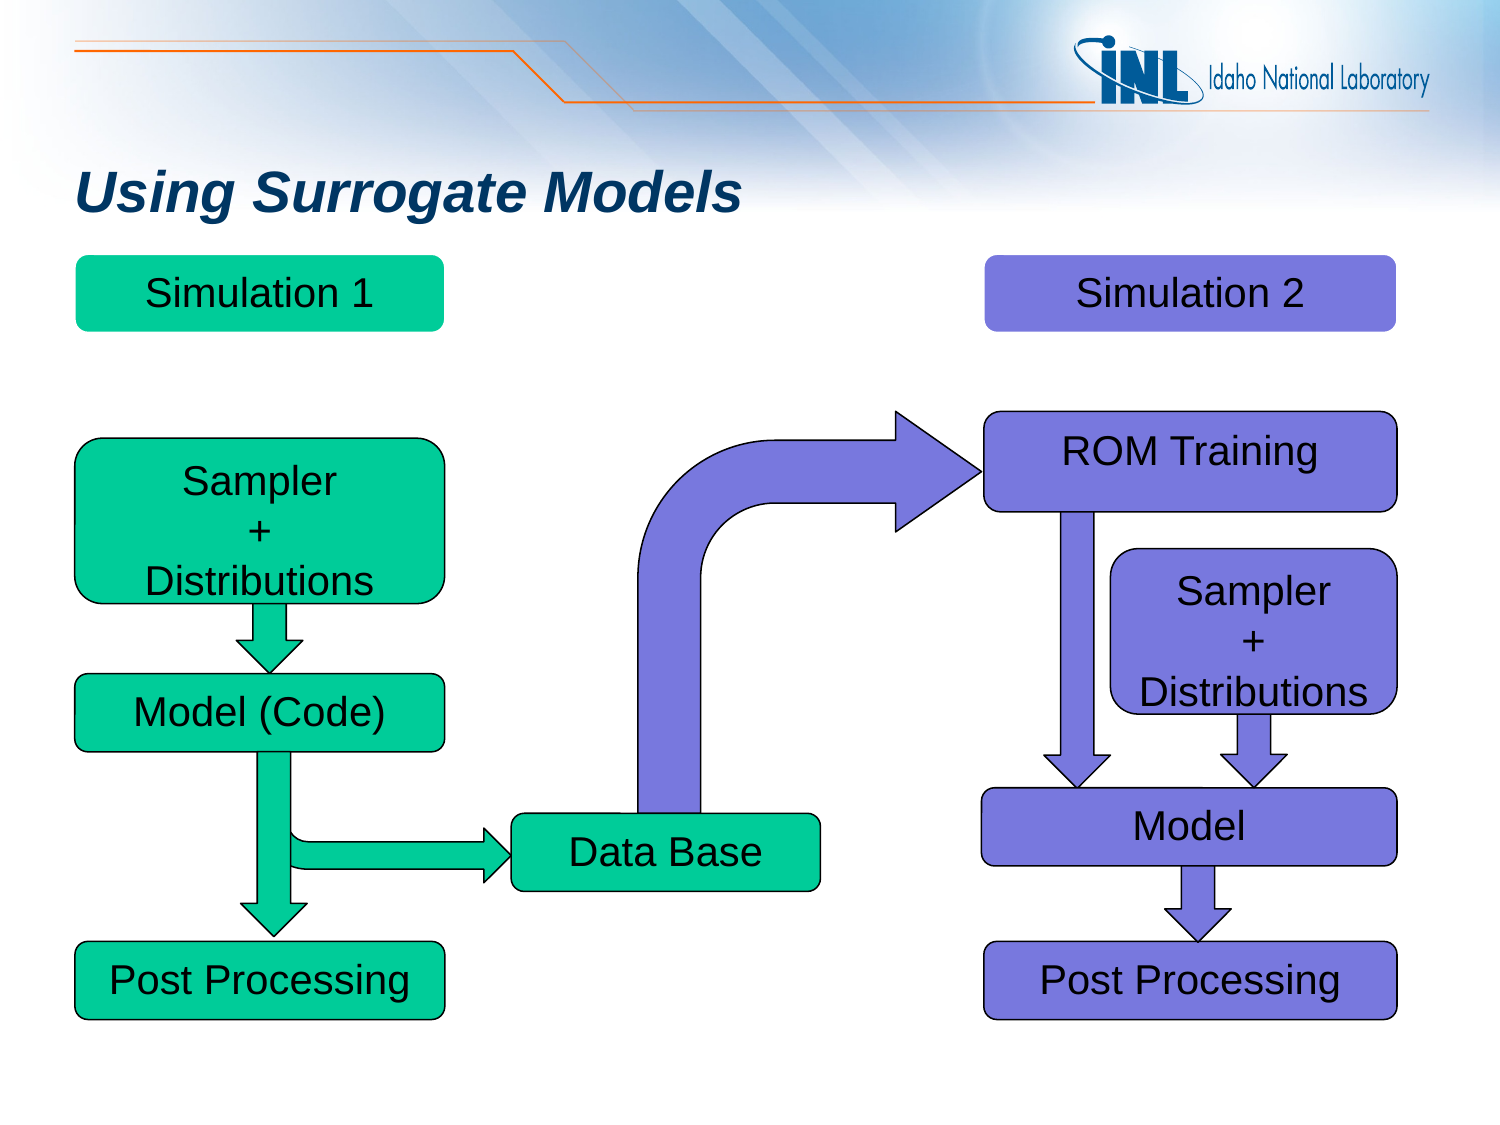

# Using Surrogate Models
Simulation 1
Simulation 2

ROM Training
Sampler
+
Distributions

Sampler
+
Distributions

Model (Code)

Model

Data Base

Post Processing
Post Processing